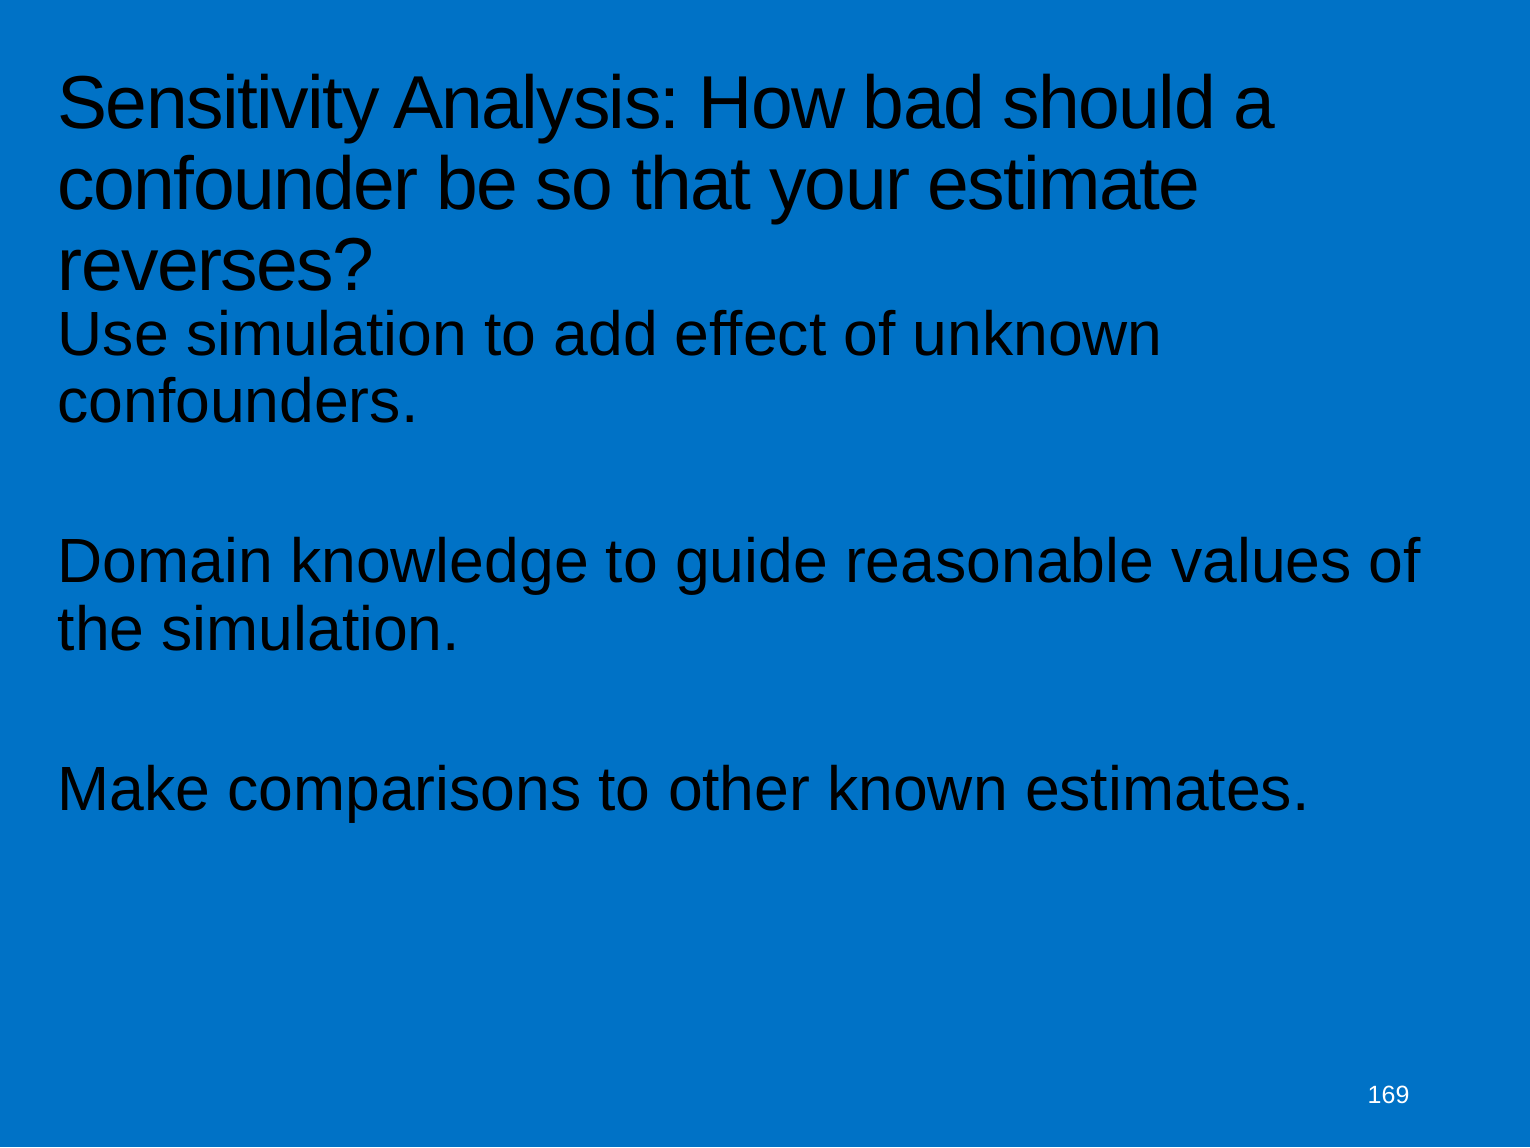

# Sensitivity Analysis: How bad should a confounder be so that your estimate reverses?

Use simulation to add effect of unknown confounders.

Domain knowledge to guide reasonable values of the simulation.

Make comparisons to other known estimates.
169